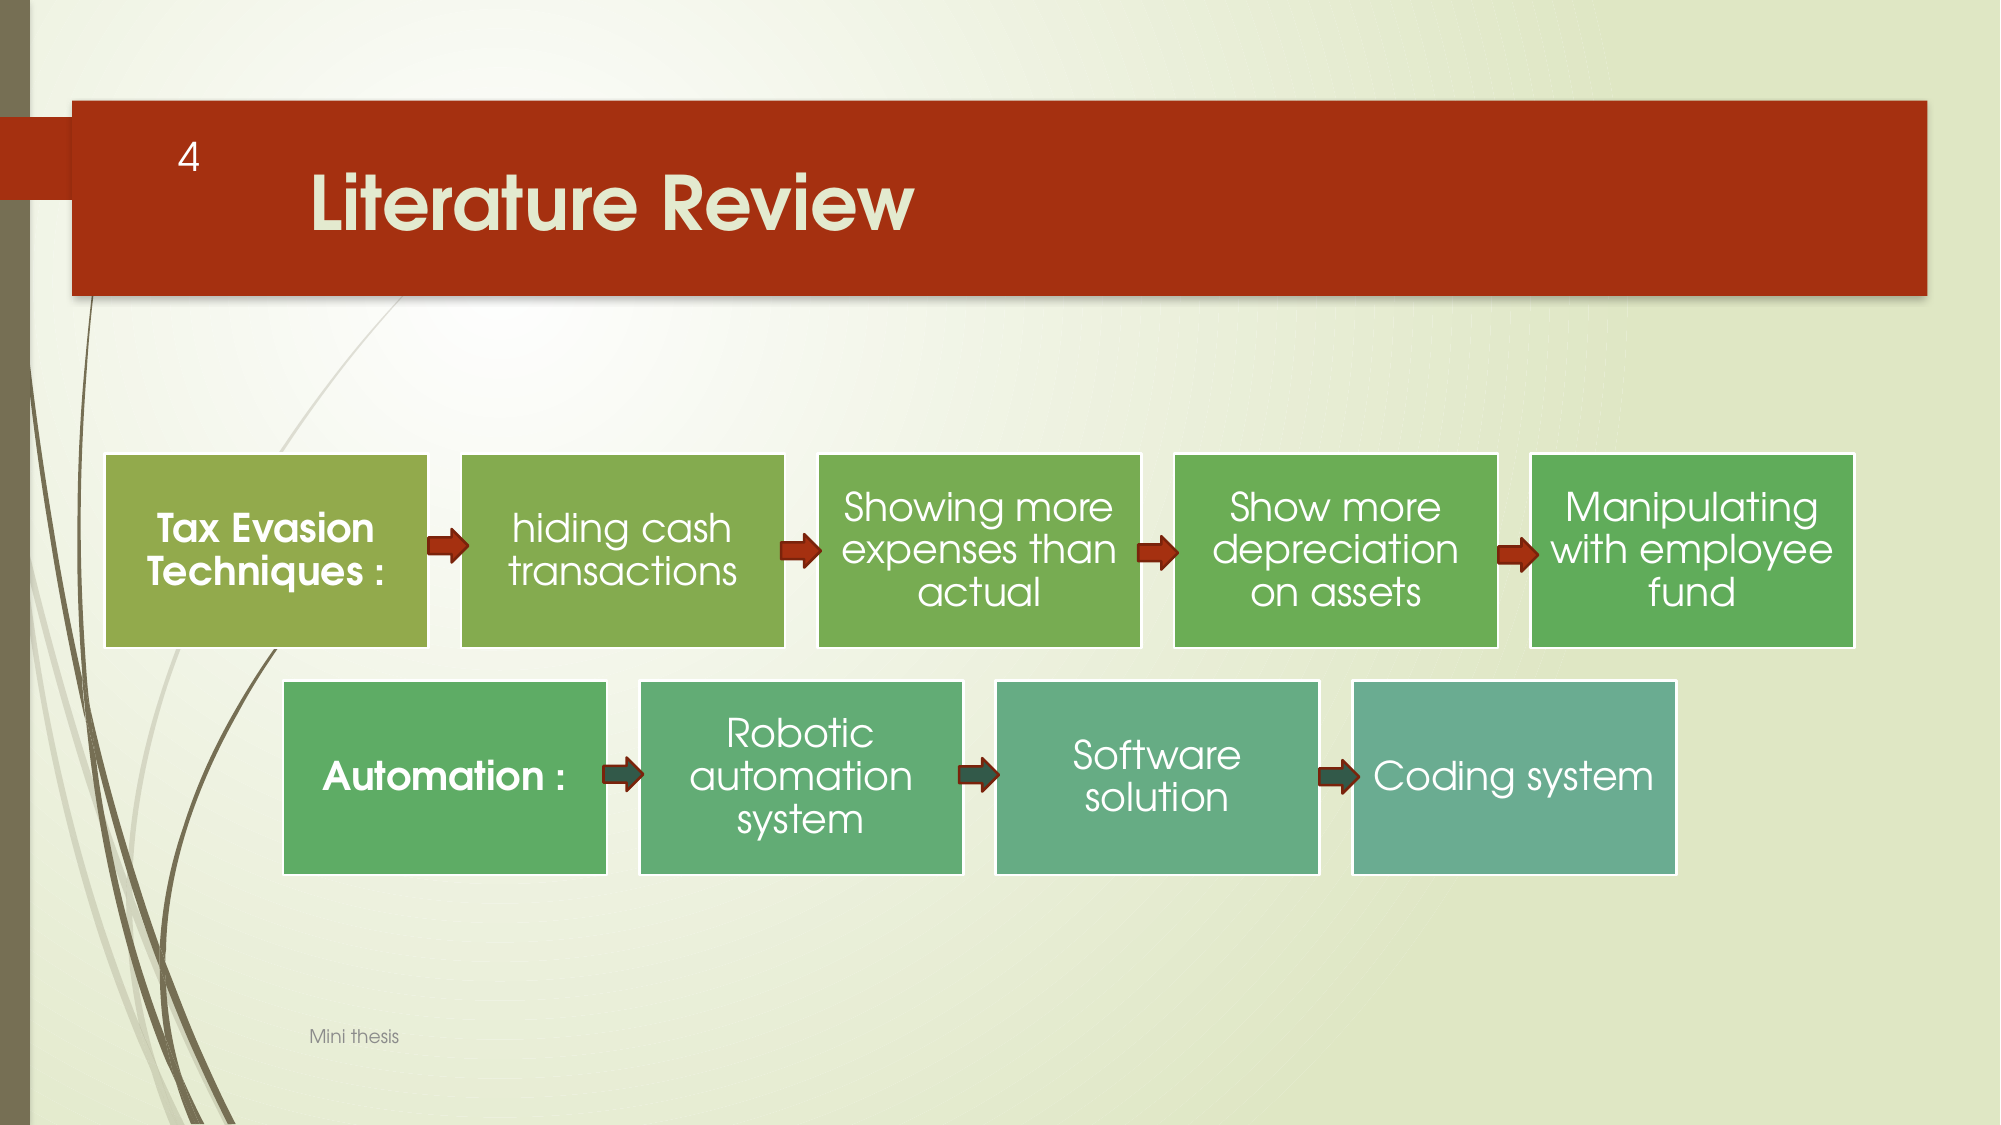

4
# Literature Review
Tax Evasion Techniques :
hiding cash transactions
Showing more expenses than actual
Show more depreciation on assets
Manipulating with employee fund
Automation :
Robotic automation system
Software solution
Coding system

Mini thesis